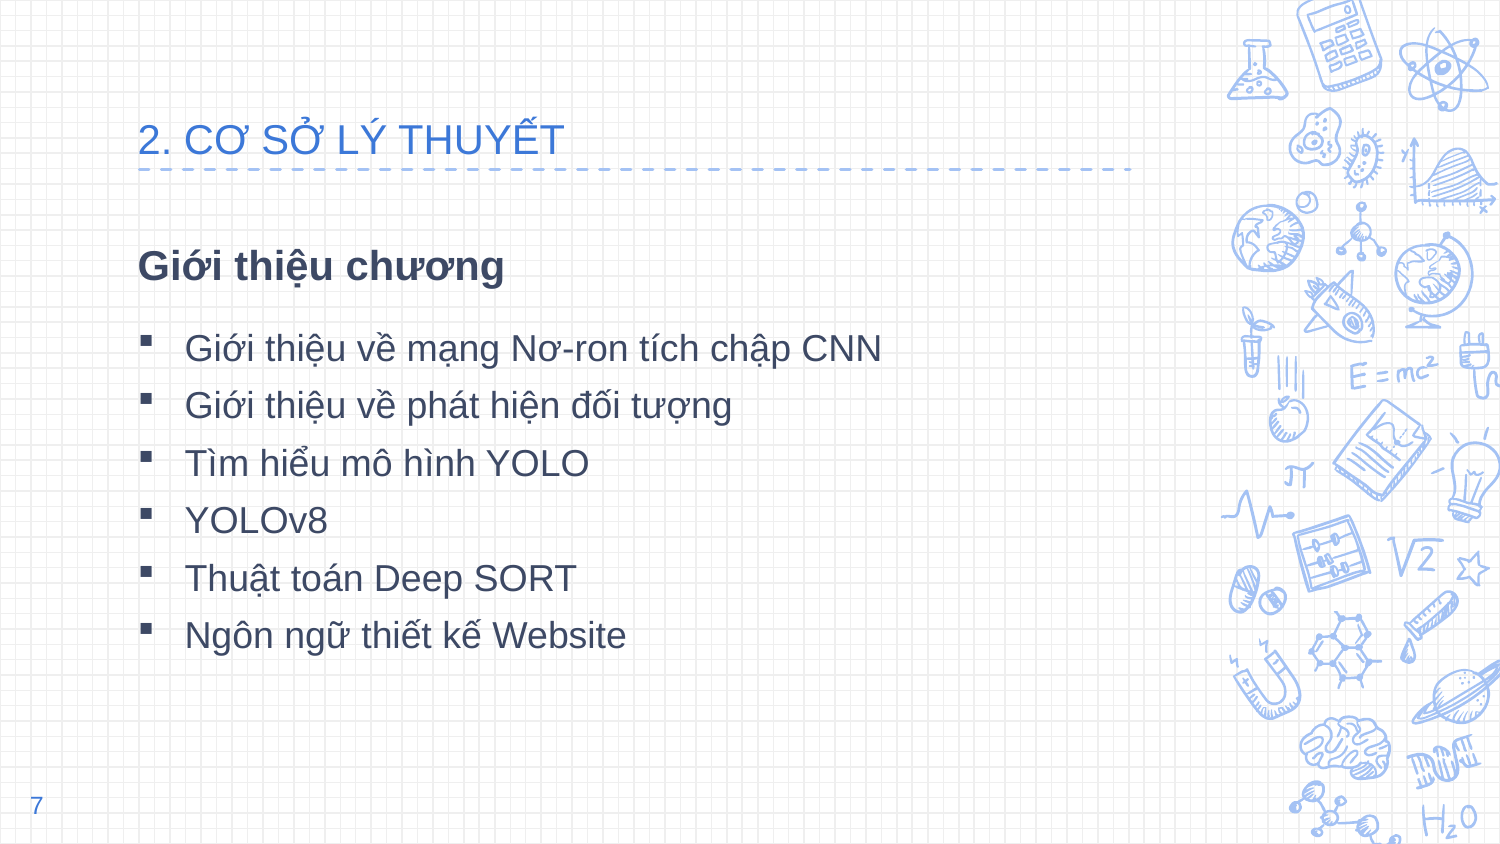

# 2. CƠ SỞ LÝ THUYẾT
Giới thiệu chương
Giới thiệu về mạng Nơ-ron tích chập CNN
Giới thiệu về phát hiện đối tượng
Tìm hiểu mô hình YOLO
YOLOv8
Thuật toán Deep SORT
Ngôn ngữ thiết kế Website

7